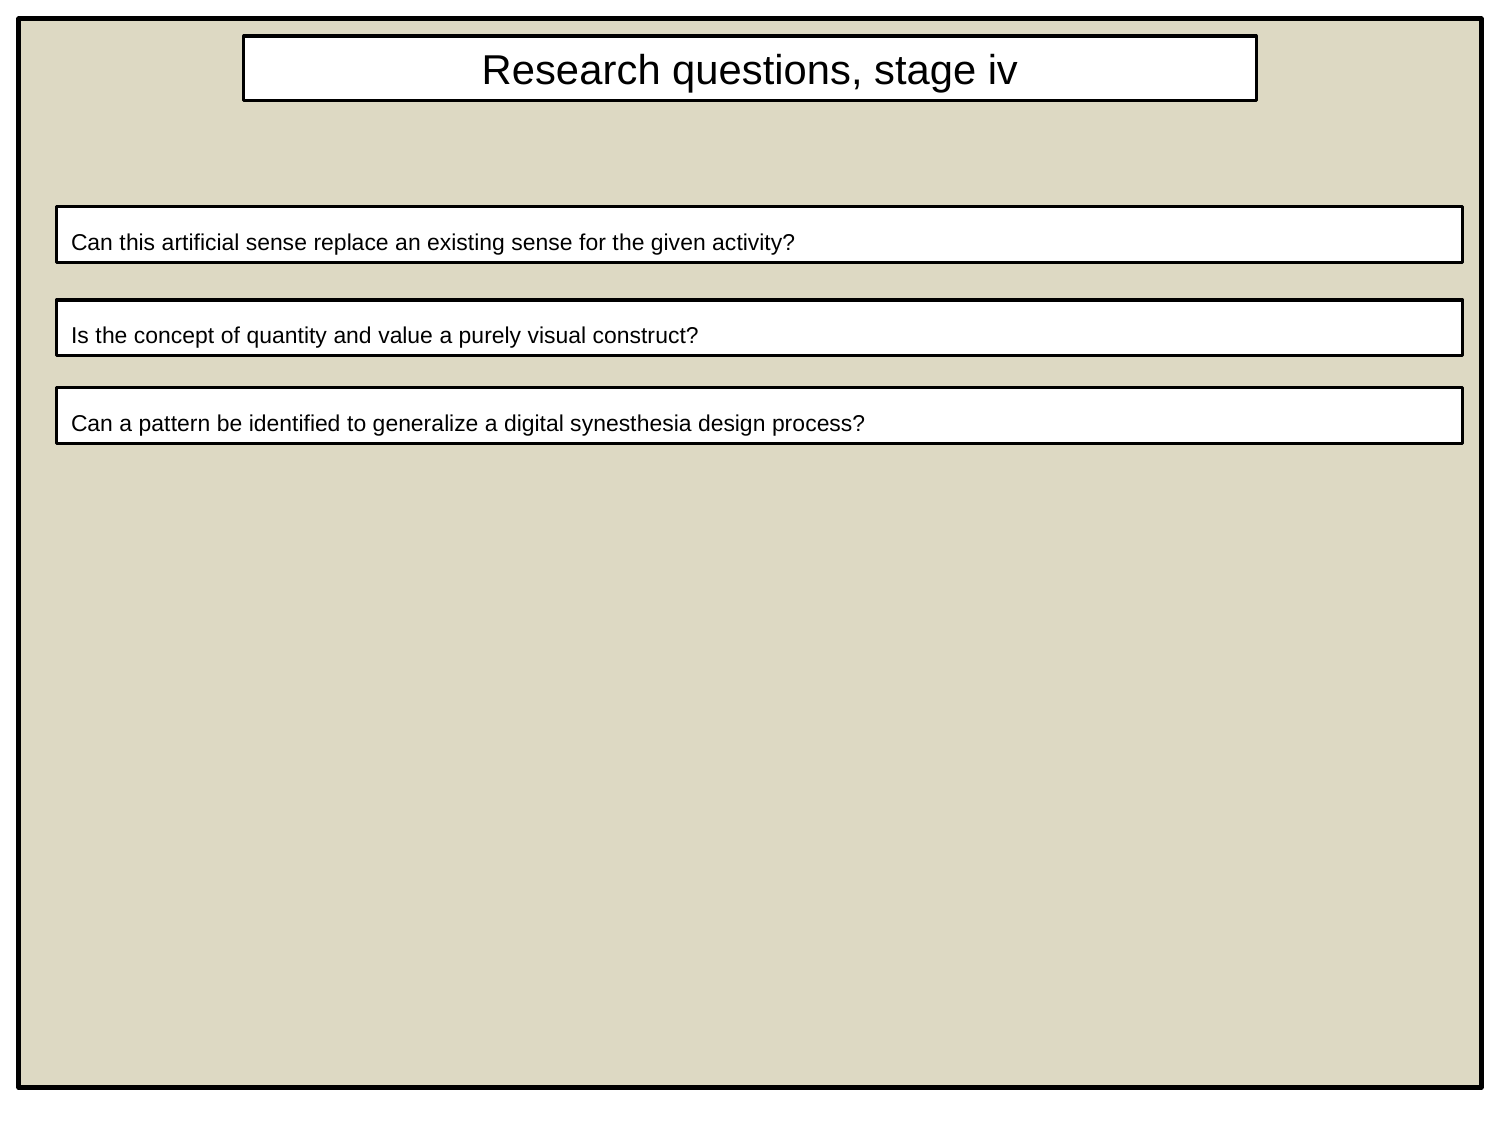

Research questions, stage iv
Can this artificial sense replace an existing sense for the given activity?
Is the concept of quantity and value a purely visual construct?
Can a pattern be identified to generalize a digital synesthesia design process?